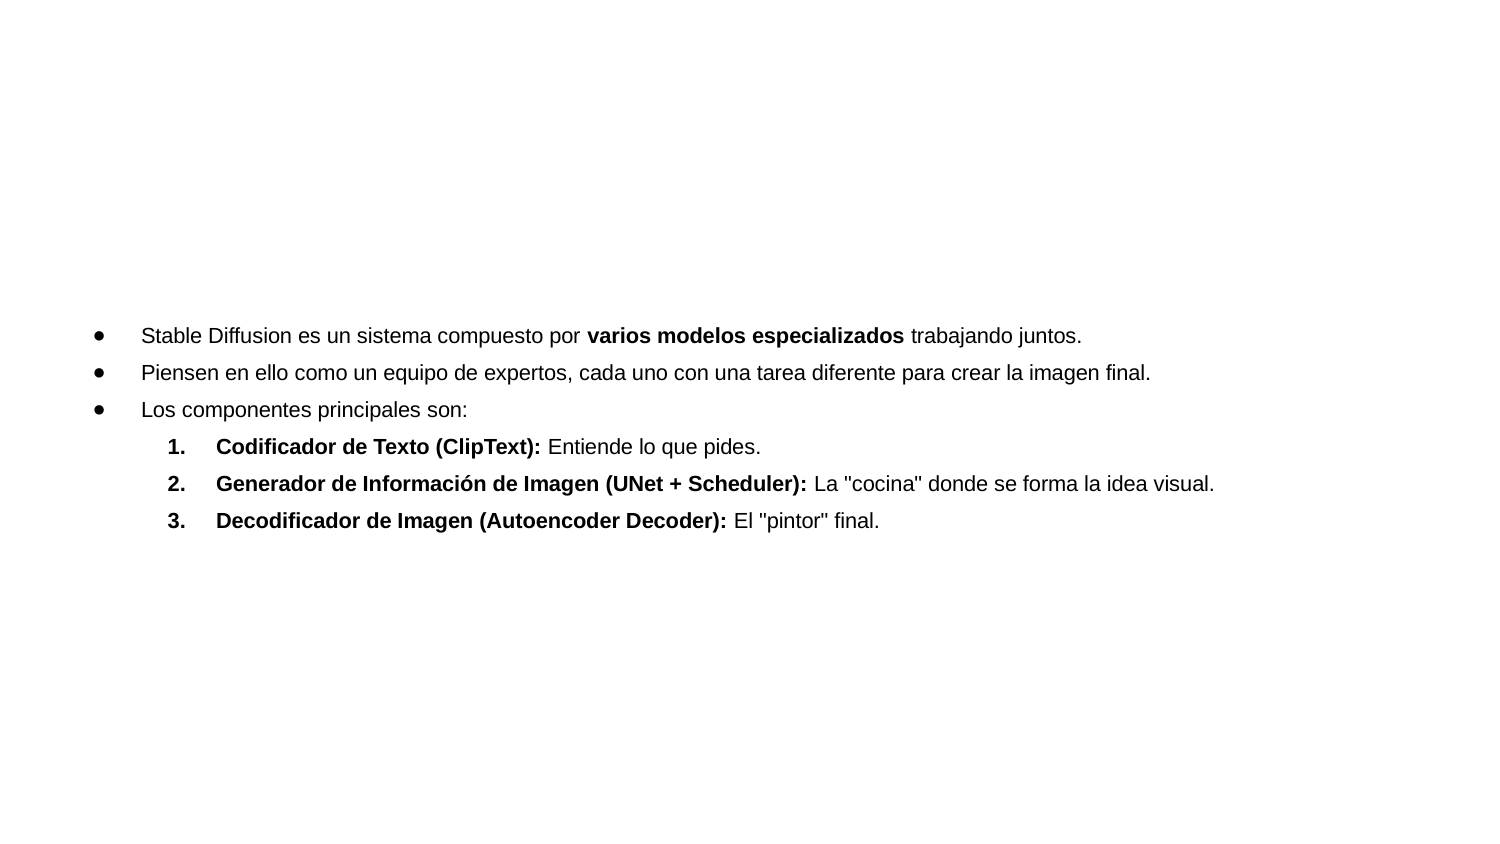

Stable Diffusion es un sistema compuesto por varios modelos especializados trabajando juntos.
Piensen en ello como un equipo de expertos, cada uno con una tarea diferente para crear la imagen final.
Los componentes principales son:
Codificador de Texto (ClipText): Entiende lo que pides.
Generador de Información de Imagen (UNet + Scheduler): La "cocina" donde se forma la idea visual.
Decodificador de Imagen (Autoencoder Decoder): El "pintor" final.